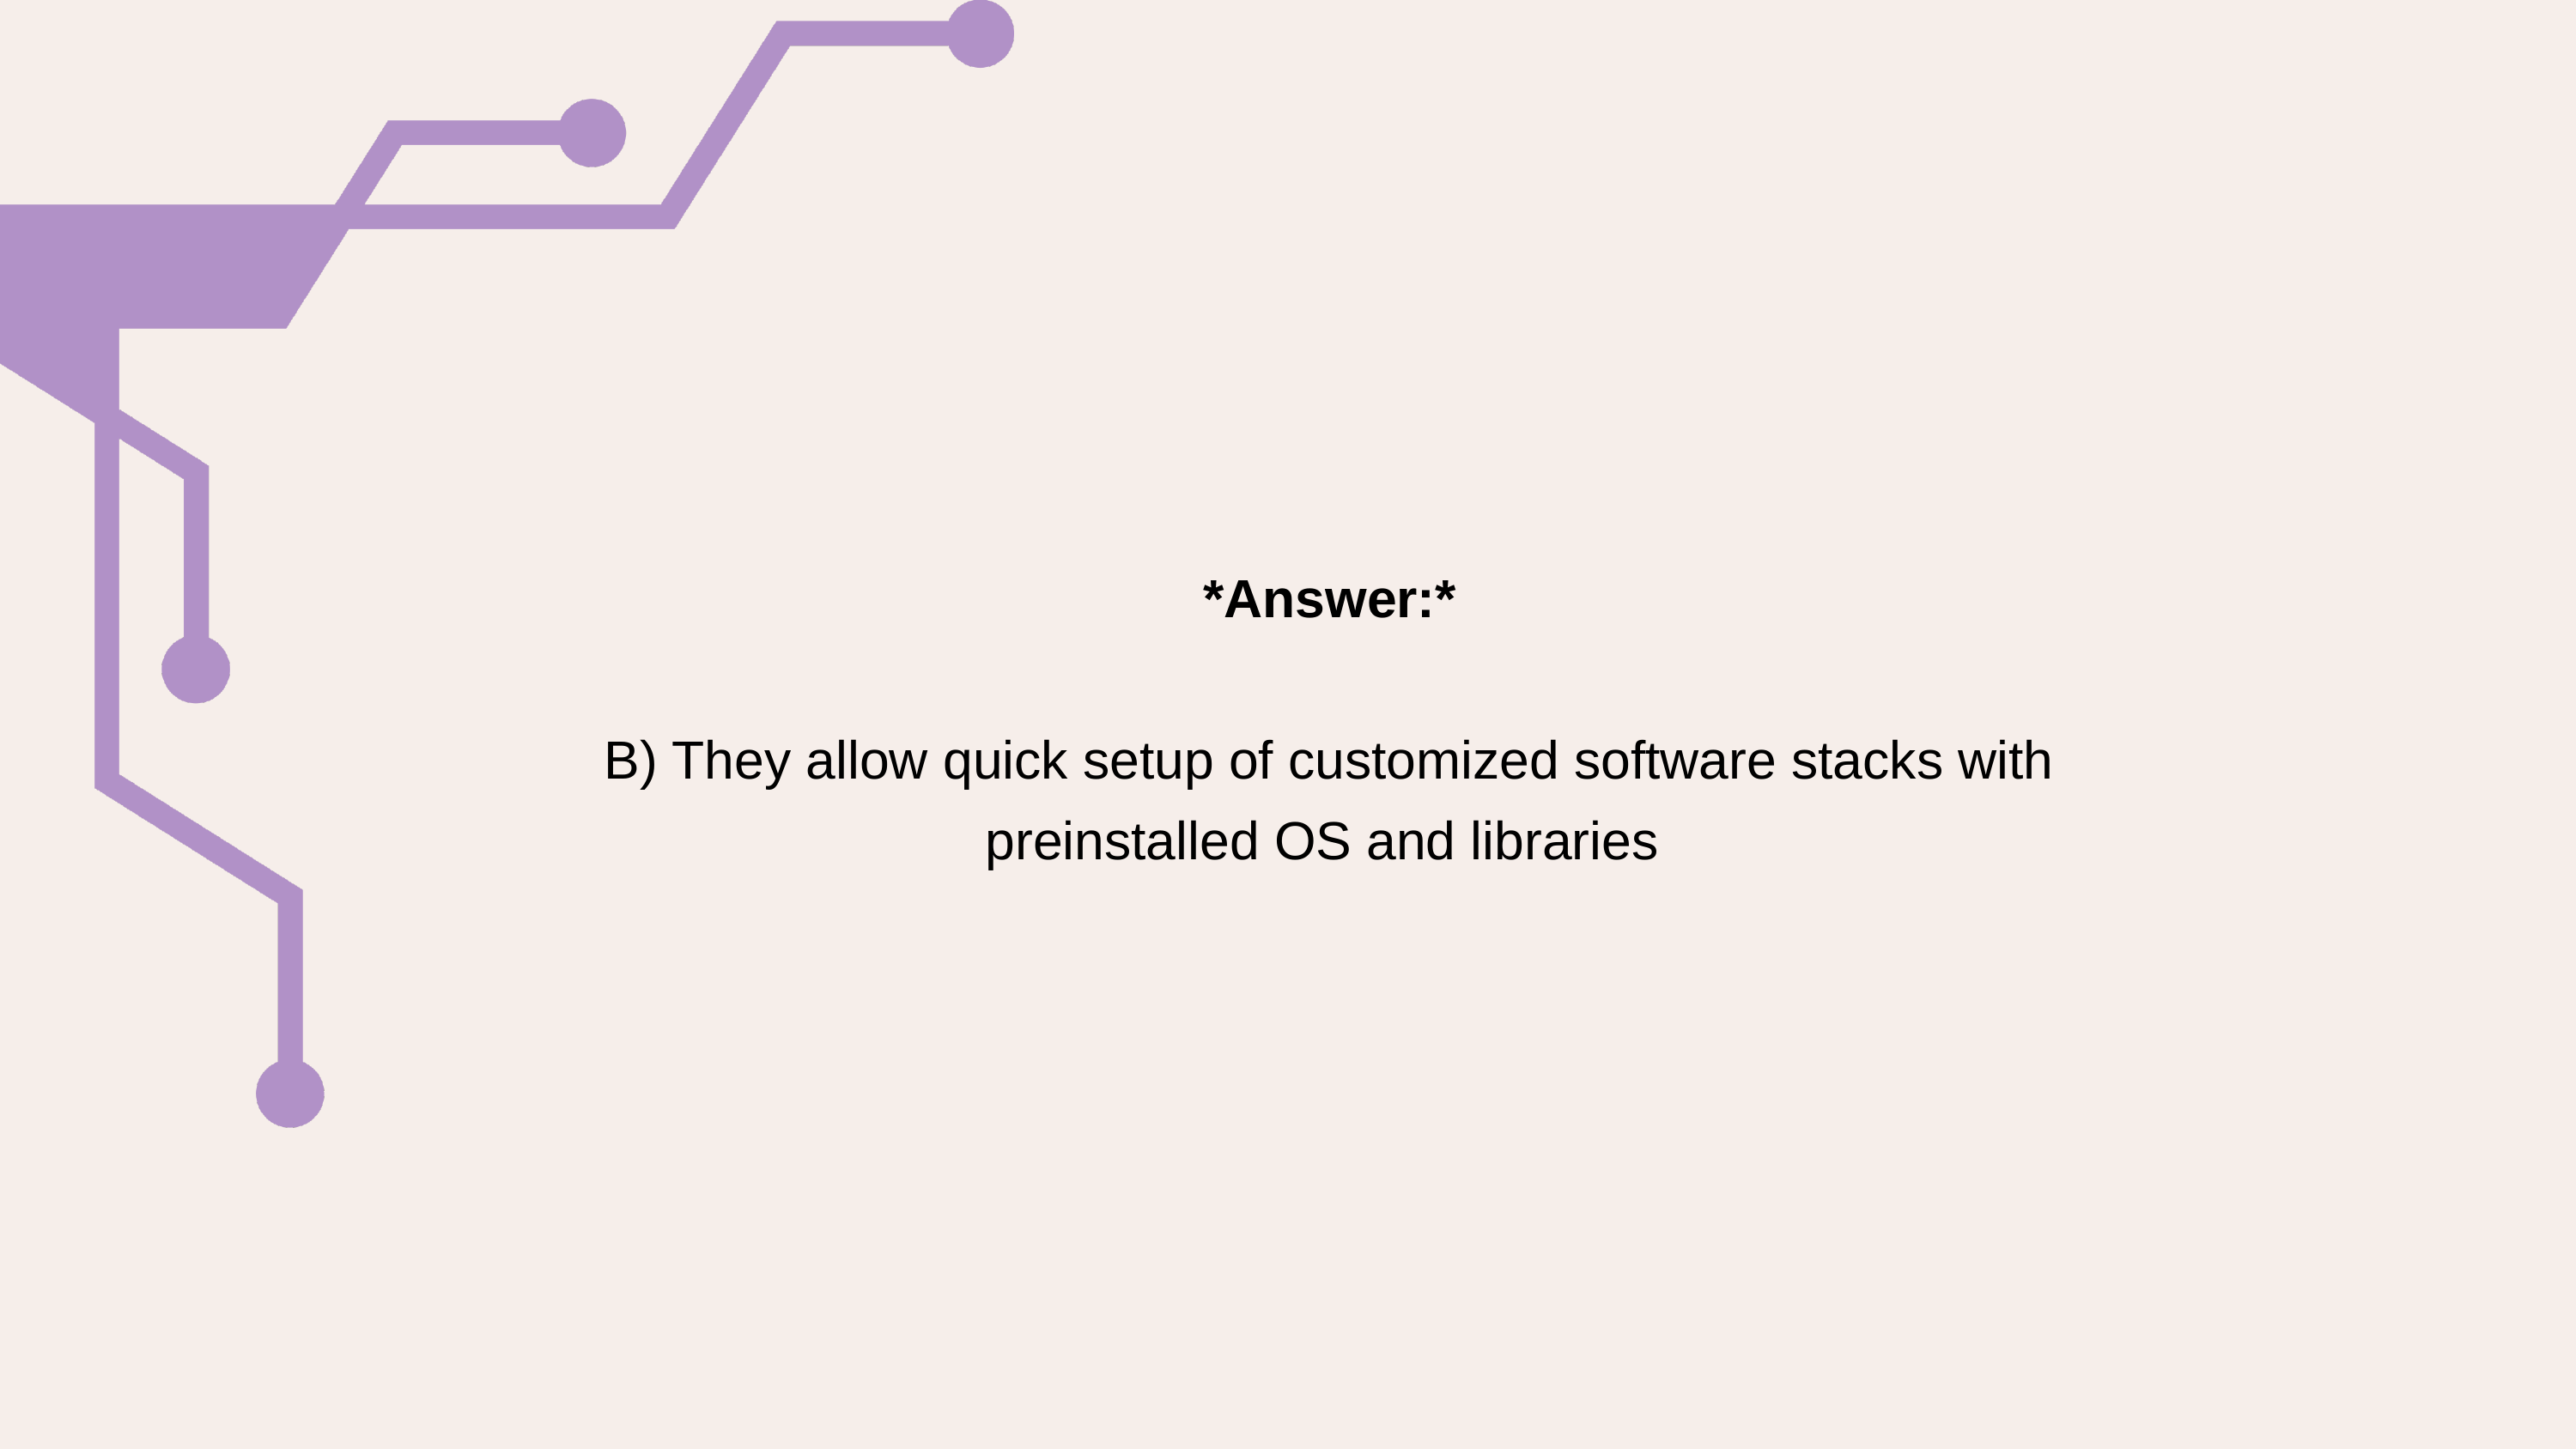

*Answer:*

B) They allow quick setup of customized software stacks with
preinstalled OS and libraries